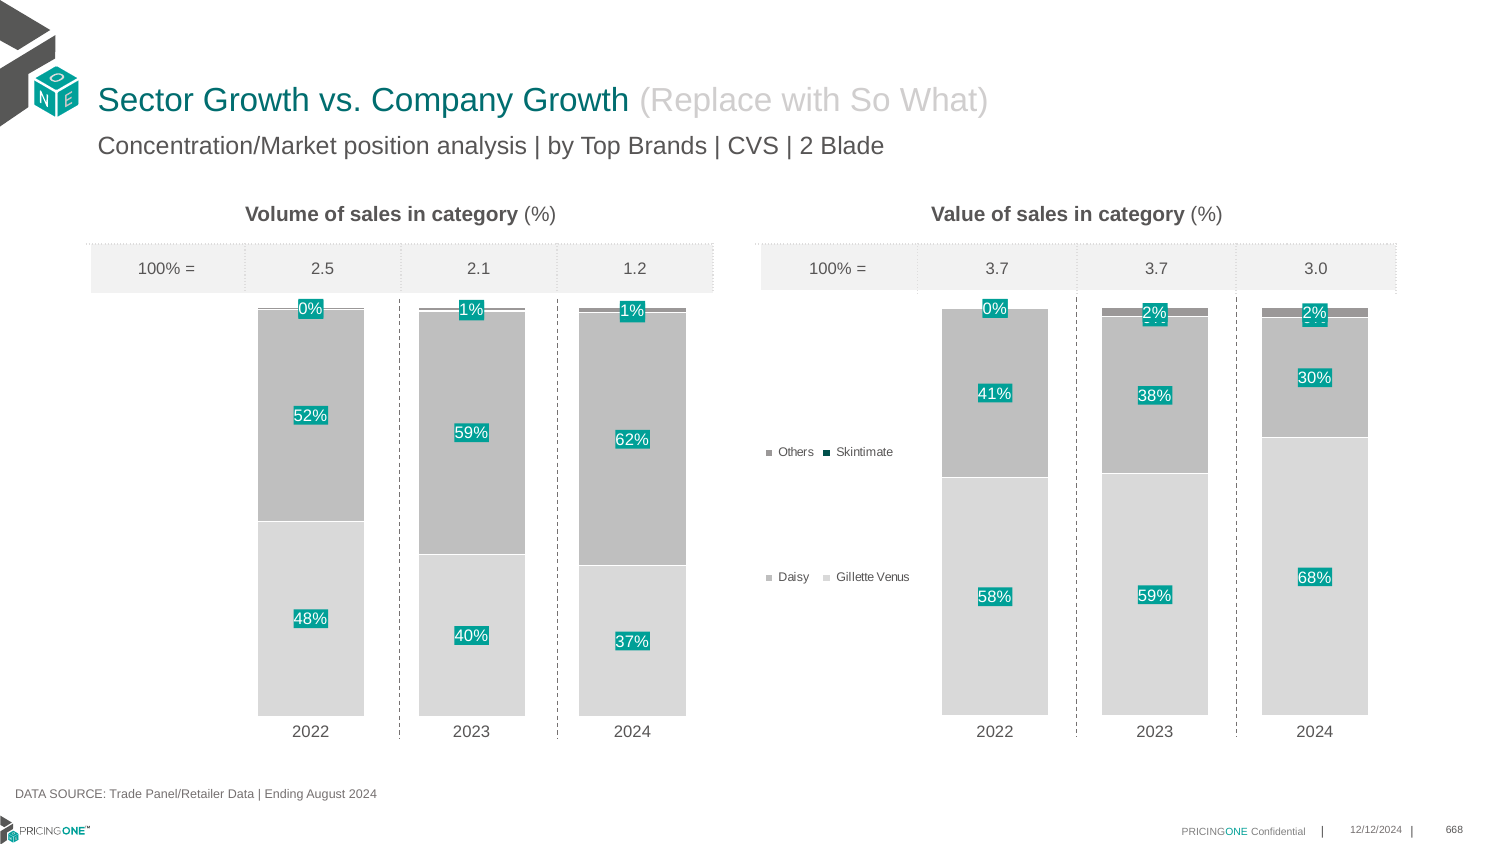

# Sector Growth vs. Company Growth (Replace with So What)
Concentration/Market position analysis | by Top Brands | CVS | 2 Blade
| Volume of sales in category (%) |  |  |  |
| --- | --- | --- | --- |
| 100% = | 2.5 | 2.1 | 1.2 |
| Value of sales in category (%) |  |  |  |
| --- | --- | --- | --- |
| 100% = | 3.7 | 3.7 | 3.0 |

### Chart

| Category | Gillette Venus | Daisy | Skintimate | Others |
|---|---|---|---|---|
| 2022 | 0.4774496088191321 | 0.5170392341701342 | 0.0009186595975910704 | 0.0045924974131426365 |
| 2023 | 0.39621316301334486 | 0.5945813427565878 | 9.720590211365658e-05 | 0.009108288327953653 |
| 2024 | 0.3685992606455794 | 0.6175915761211007 | 0.0 | 0.013809163233319887 |

### Chart

| Category | Gillette Venus | Daisy | Skintimate | Others |
|---|---|---|---|---|
| 2022 | 0.5846397564700525 | 0.4139550752989542 | 0.0005098854032556183 | 0.0008952828277376575 |
| 2023 | 0.5936164641396862 | 0.3843100029176502 | 4.4050264070456494e-05 | 0.02202948267859323 |
| 2024 | 0.6814523309409849 | 0.29540895384358073 | 0.0 | 0.023138715215434334 |
DATA SOURCE: Trade Panel/Retailer Data | Ending August 2024

12/12/2024
668